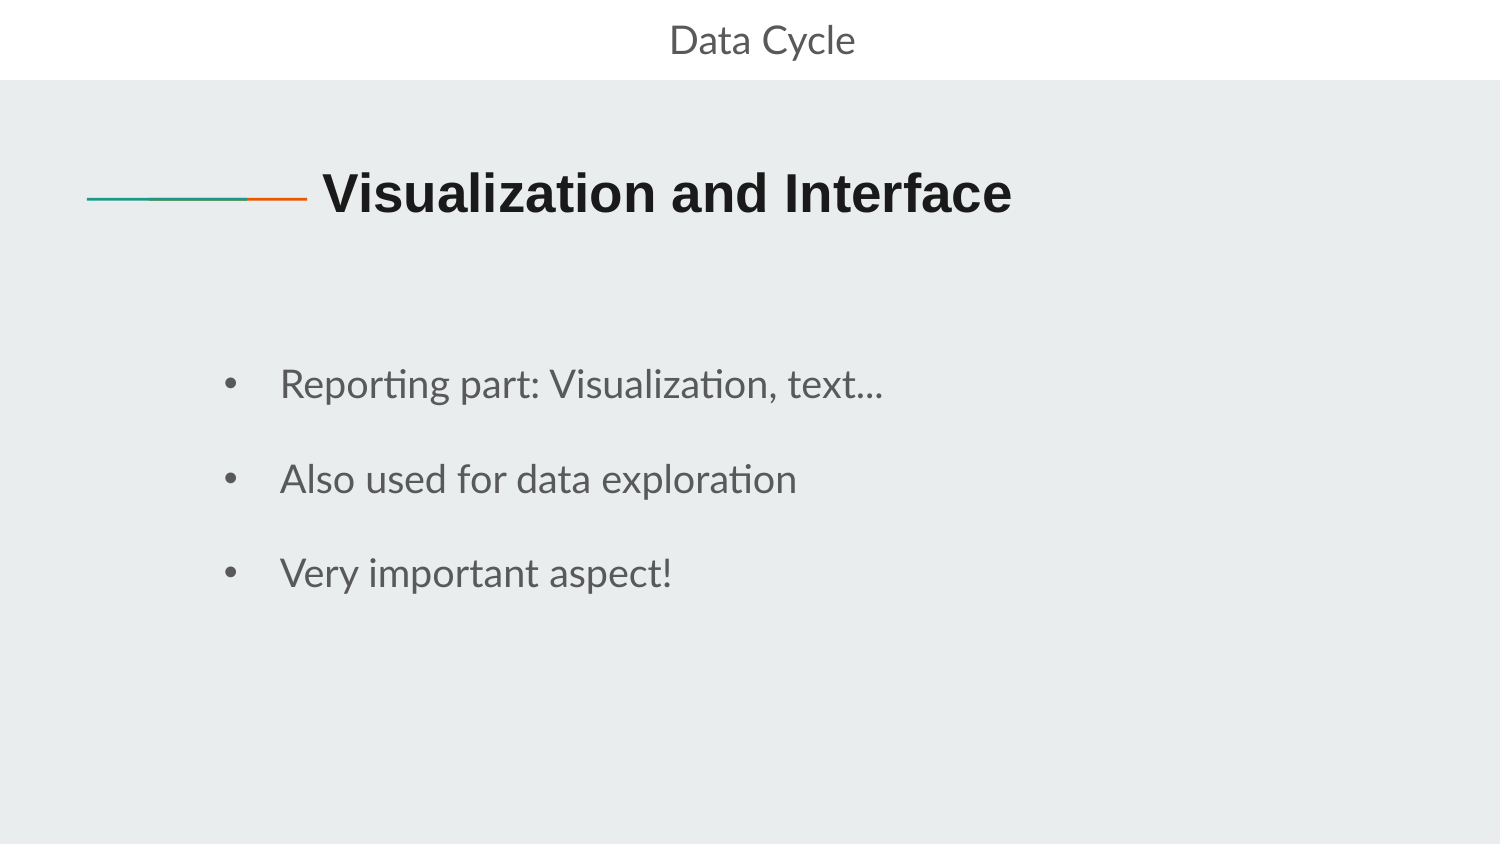

Data Cycle

# Visualization and Interface
Reporting part: Visualization, text...

Also used for data exploration

Very important aspect!